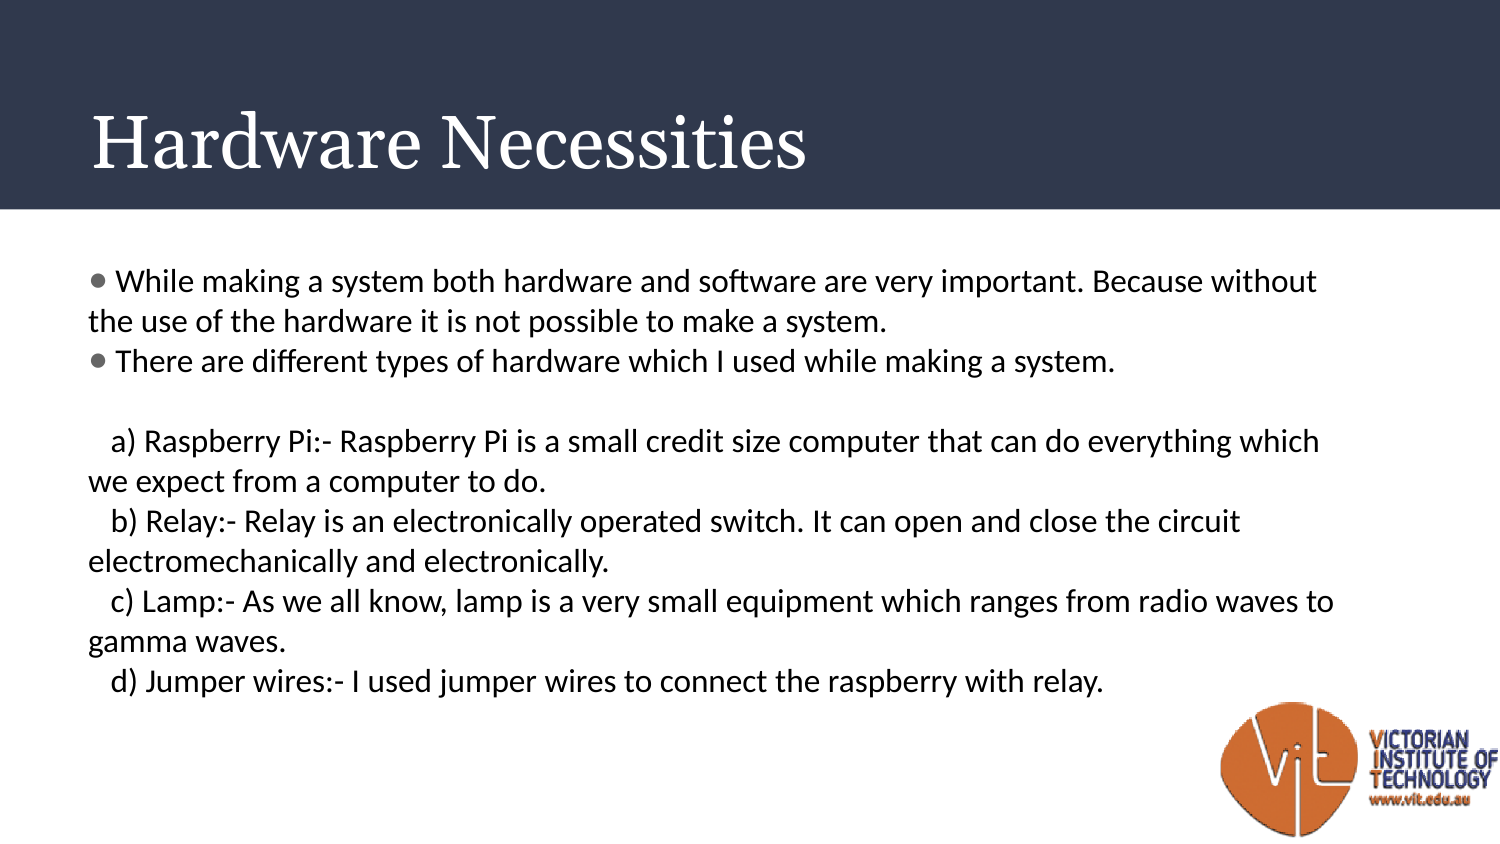

# Hardware Necessities
 While making a system both hardware and software are very important. Because without the use of the hardware it is not possible to make a system.
 There are different types of hardware which I used while making a system.

   a) Raspberry Pi:- Raspberry Pi is a small credit size computer that can do everything which we expect from a computer to do.
   b) Relay:- Relay is an electronically operated switch. It can open and close the circuit electromechanically and electronically.
   c) Lamp:- As we all know, lamp is a very small equipment which ranges from radio waves to gamma waves.
   d) Jumper wires:- I used jumper wires to connect the raspberry with relay.